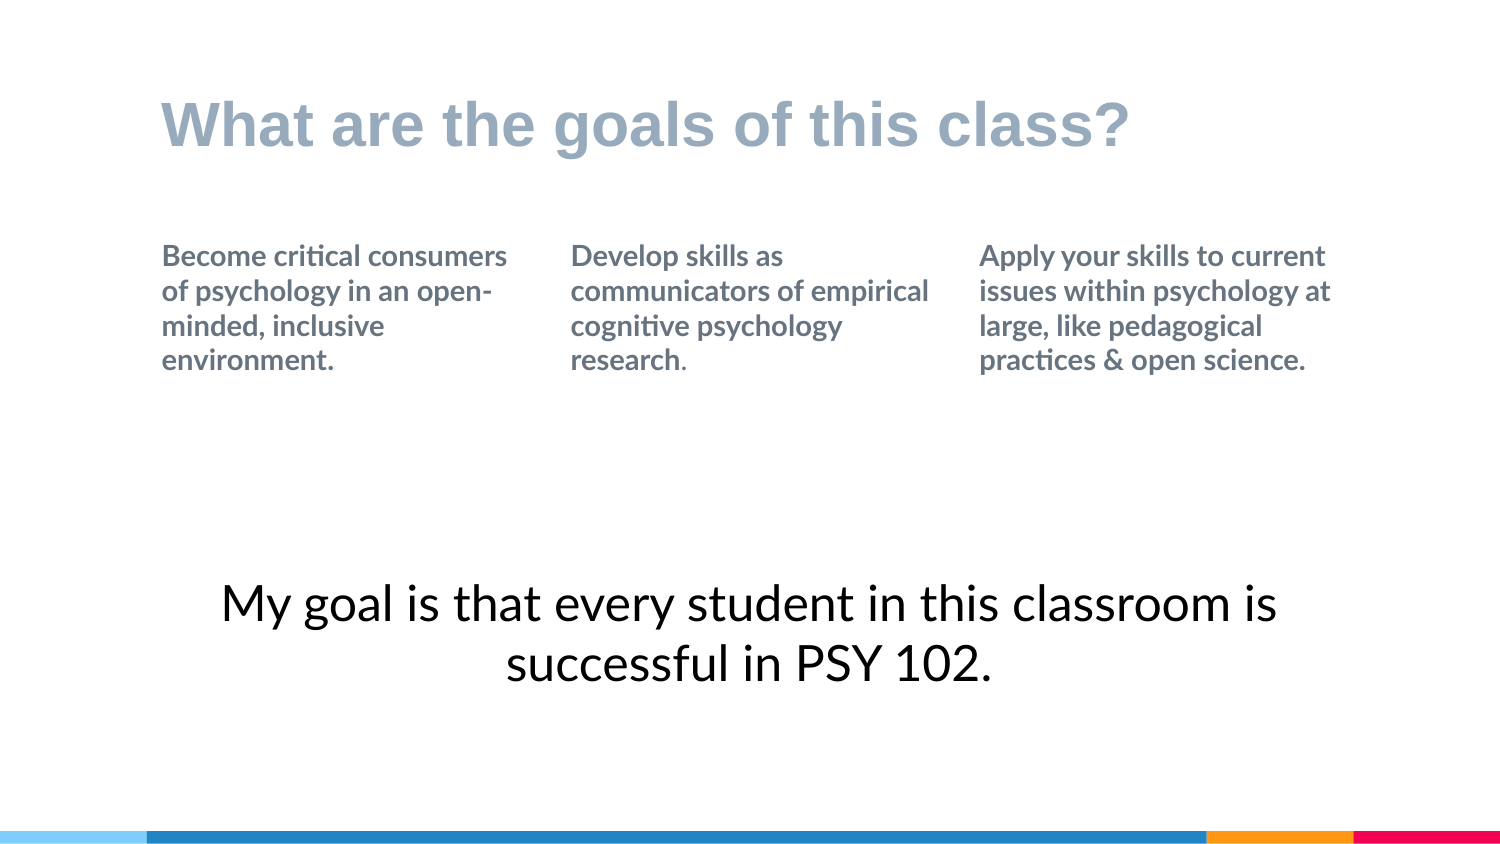

# What are the goals of this class?
Become critical consumers of psychology in an open-minded, inclusive environment.
Develop skills as communicators of empirical cognitive psychology research.
Apply your skills to current issues within psychology at large, like pedagogical practices & open science.
My goal is that every student in this classroom is successful in PSY 102.